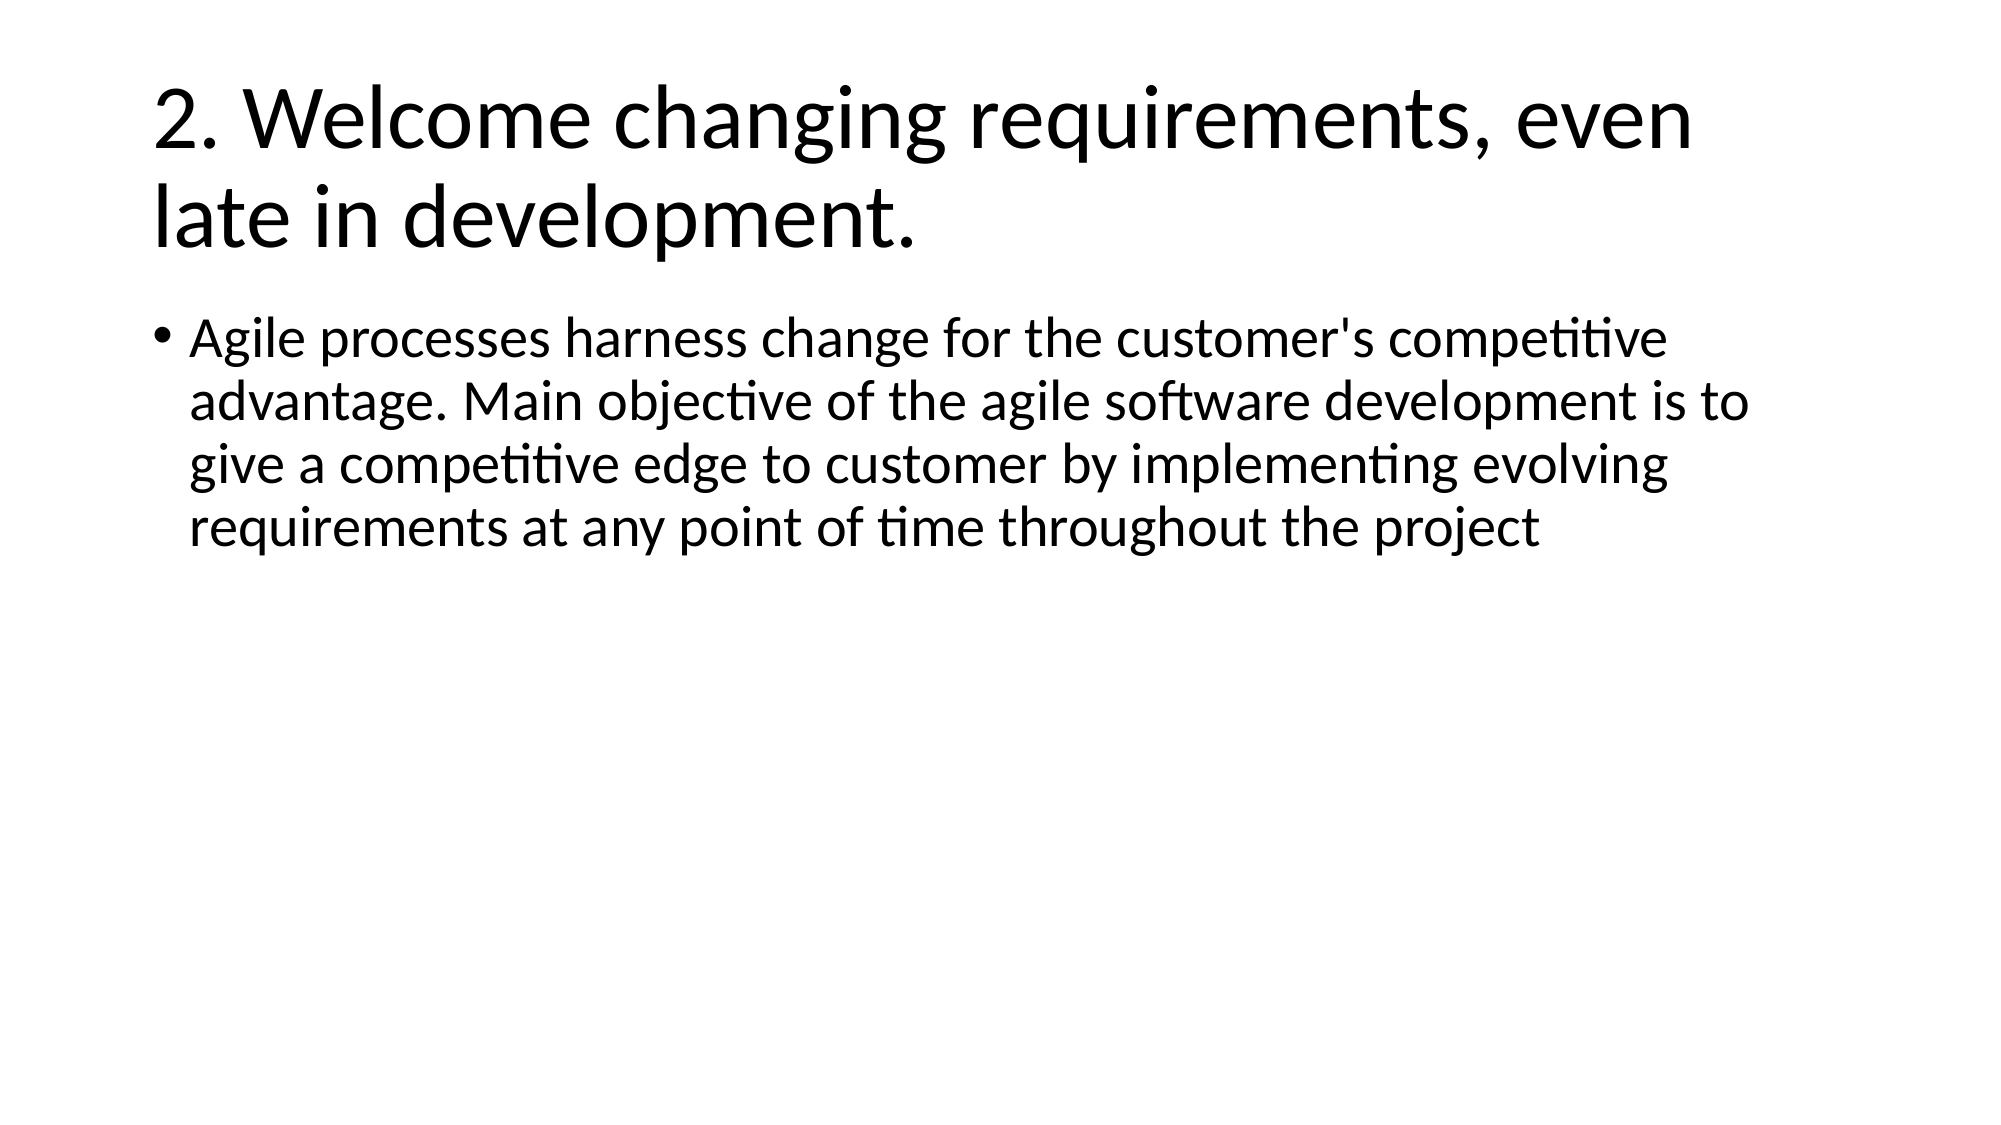

# 2. Welcome changing requirements, even late in development.
Agile processes harness change for the customer's competitive advantage. Main objective of the agile software development is to give a competitive edge to customer by implementing evolving requirements at any point of time throughout the project